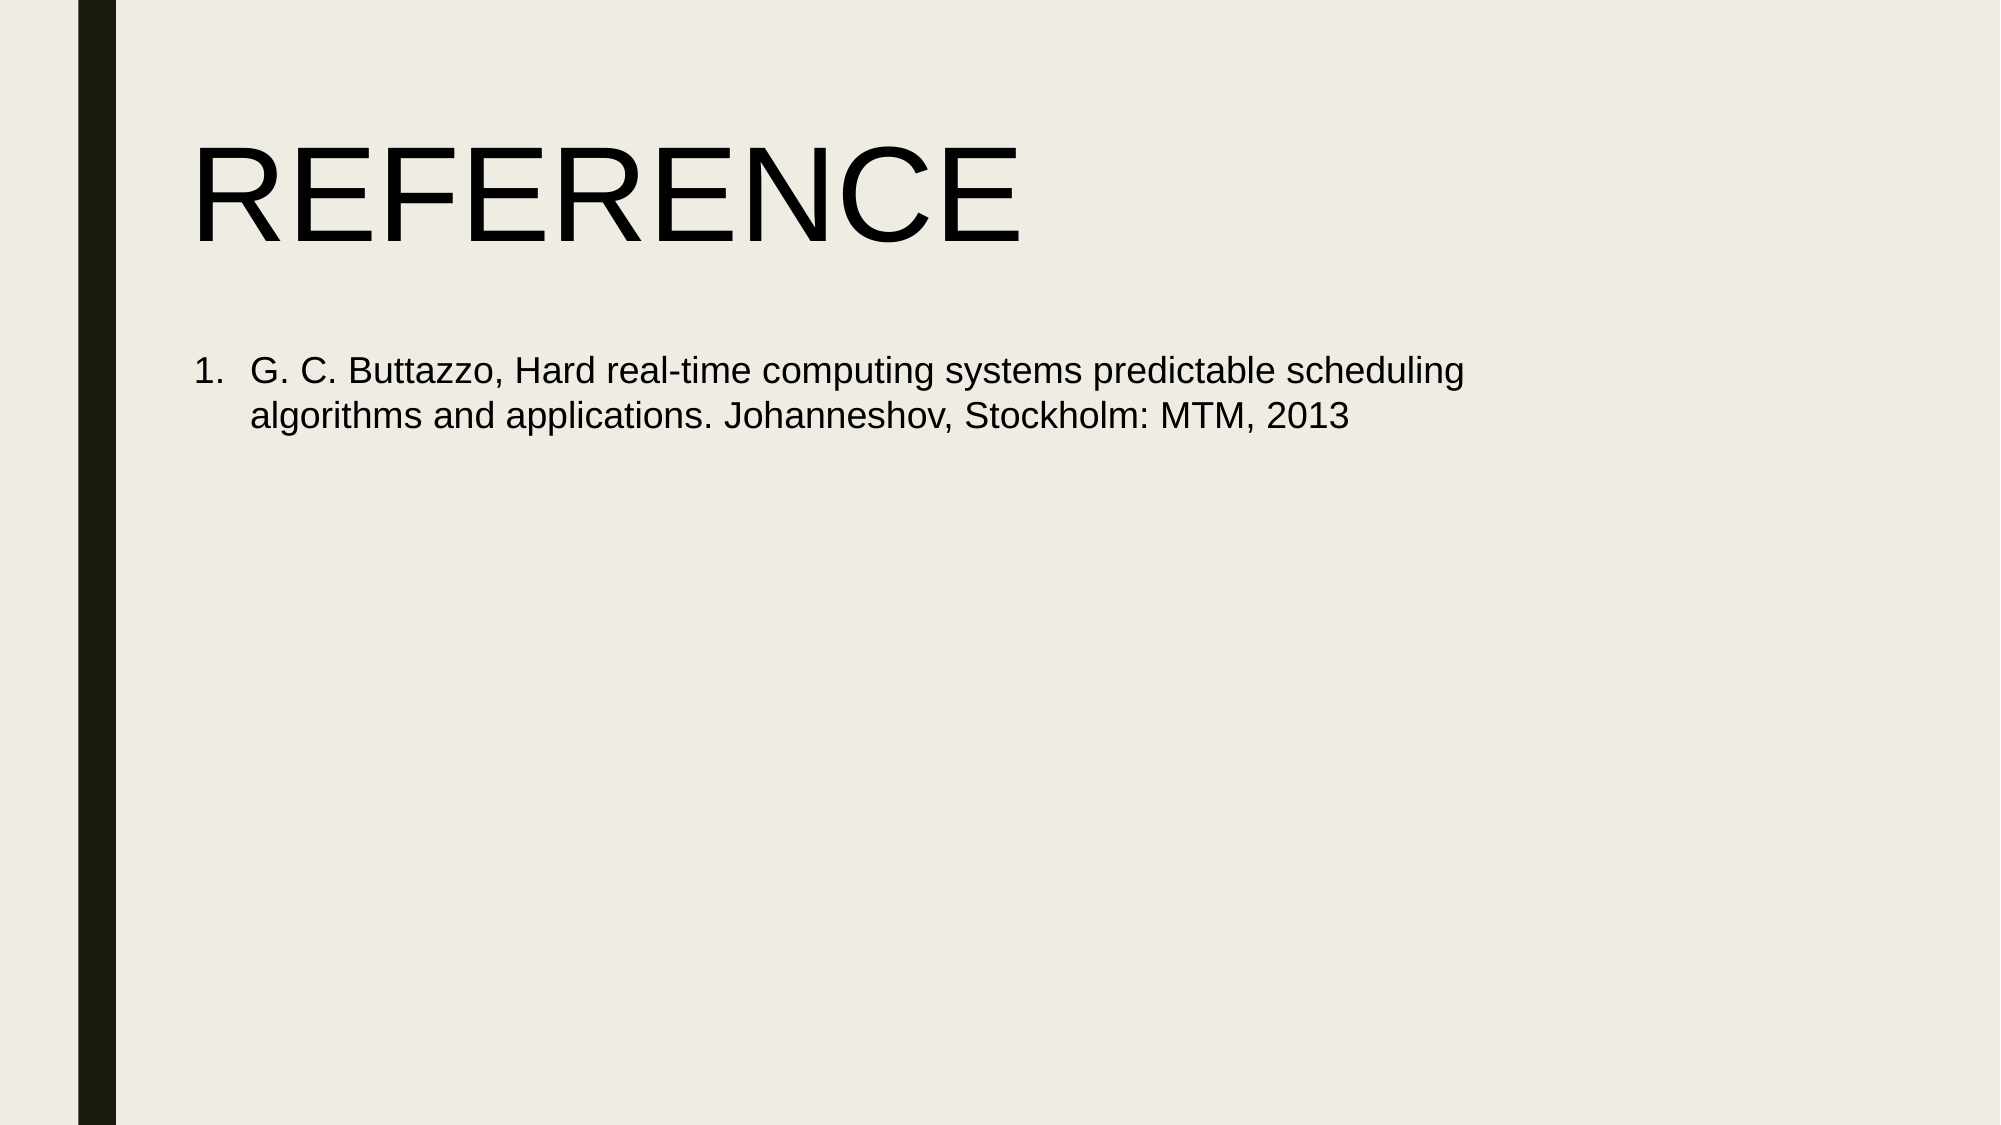

REFERENCE
G. C. Buttazzo, Hard real-time computing systems predictable scheduling algorithms and applications. Johanneshov, Stockholm: MTM, 2013